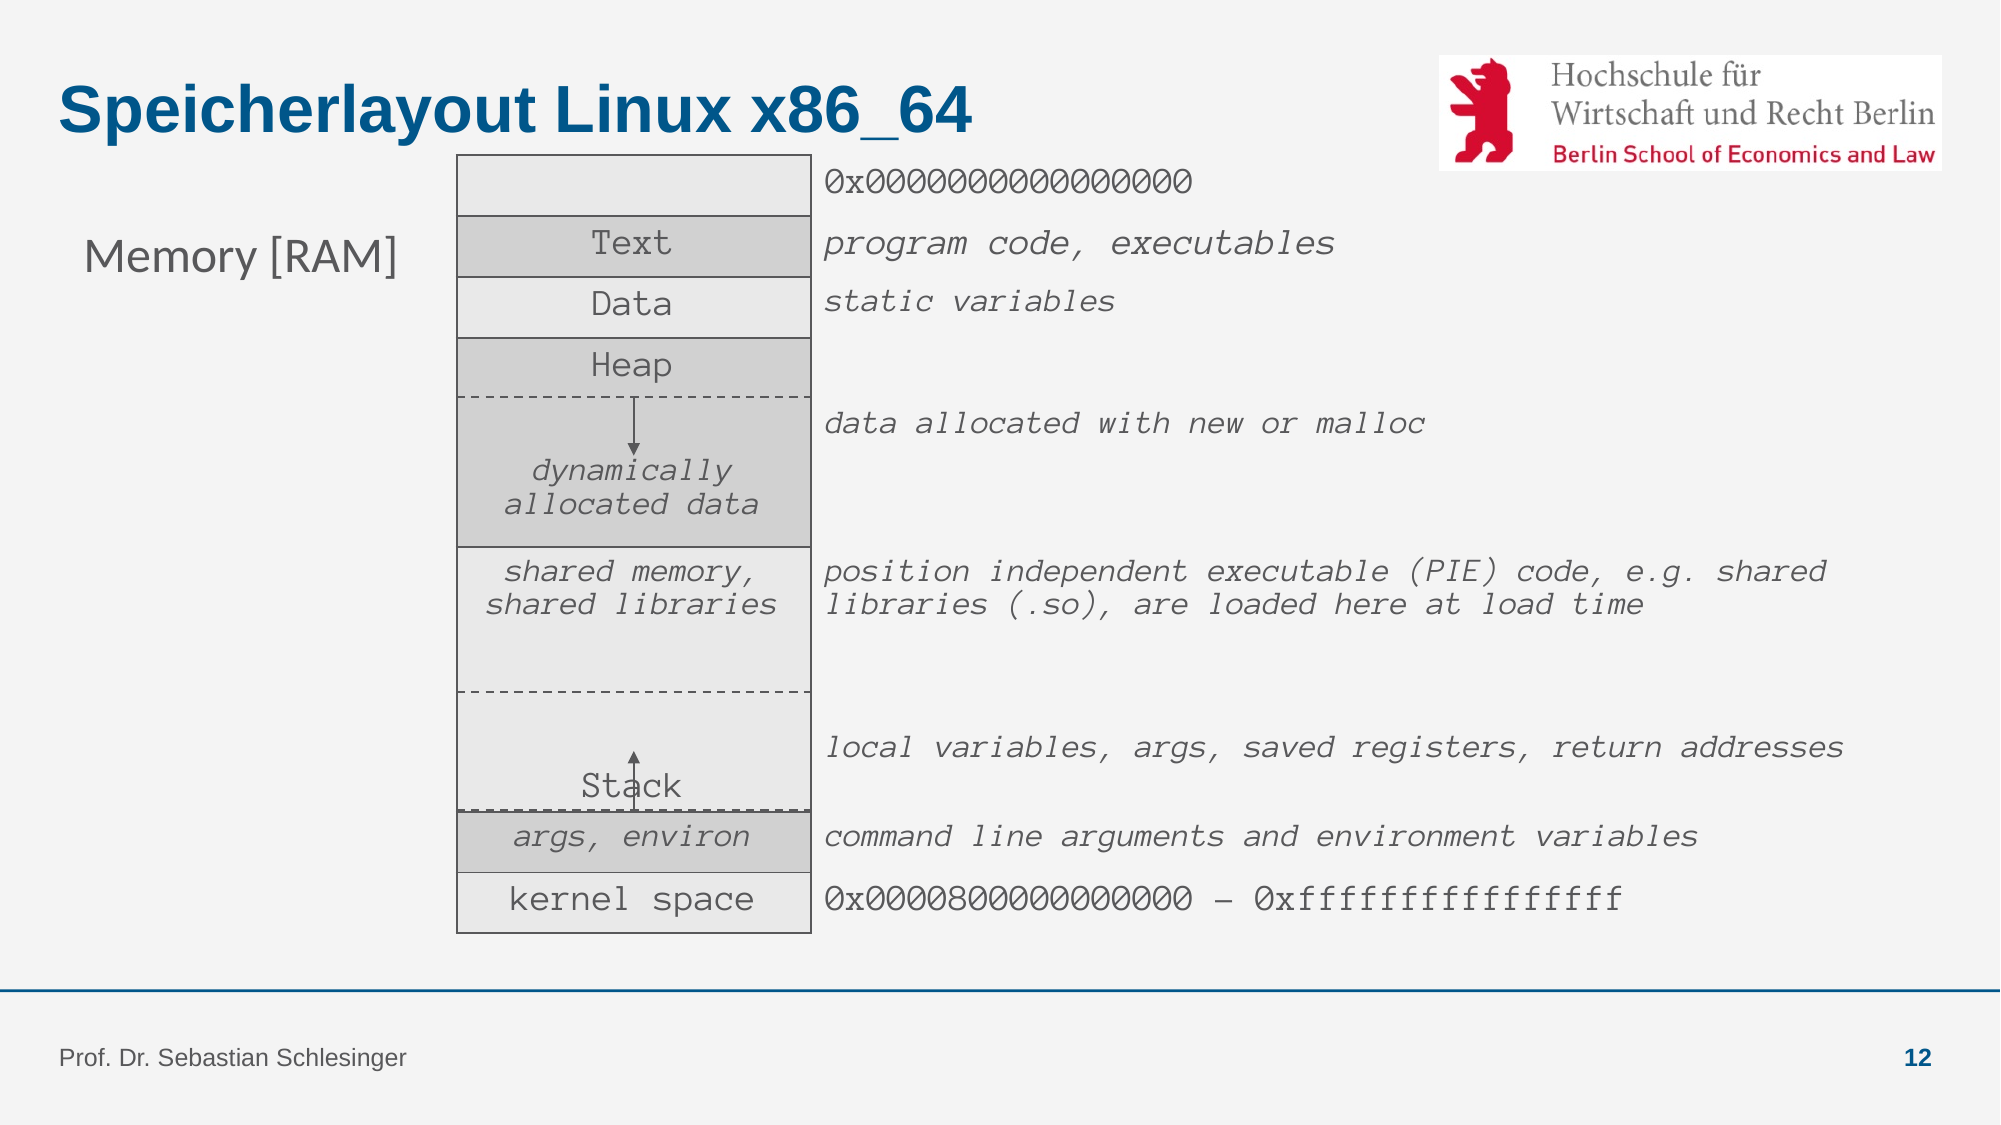

# Speicherlayout Linux x86_64
|  | 0x0000000000000000 |
| --- | --- |
| Text | program code, executables |
| Data | static variables |
| Heap dynamically allocated data |  |
|  | data allocated with new or malloc |
|  |  |
| shared memory, shared libraries Stack | position independent executable (PIE) code, e.g. shared libraries (.so), are loaded here at load time |
|  |  |
|  | local variables, args, saved registers, return addresses |
| args, environ | command line arguments and environment variables |
| kernel space | 0x0000800000000000 - 0xffffffffffffffff |

Memory [RAM]
Prof. Dr. Sebastian Schlesinger
12